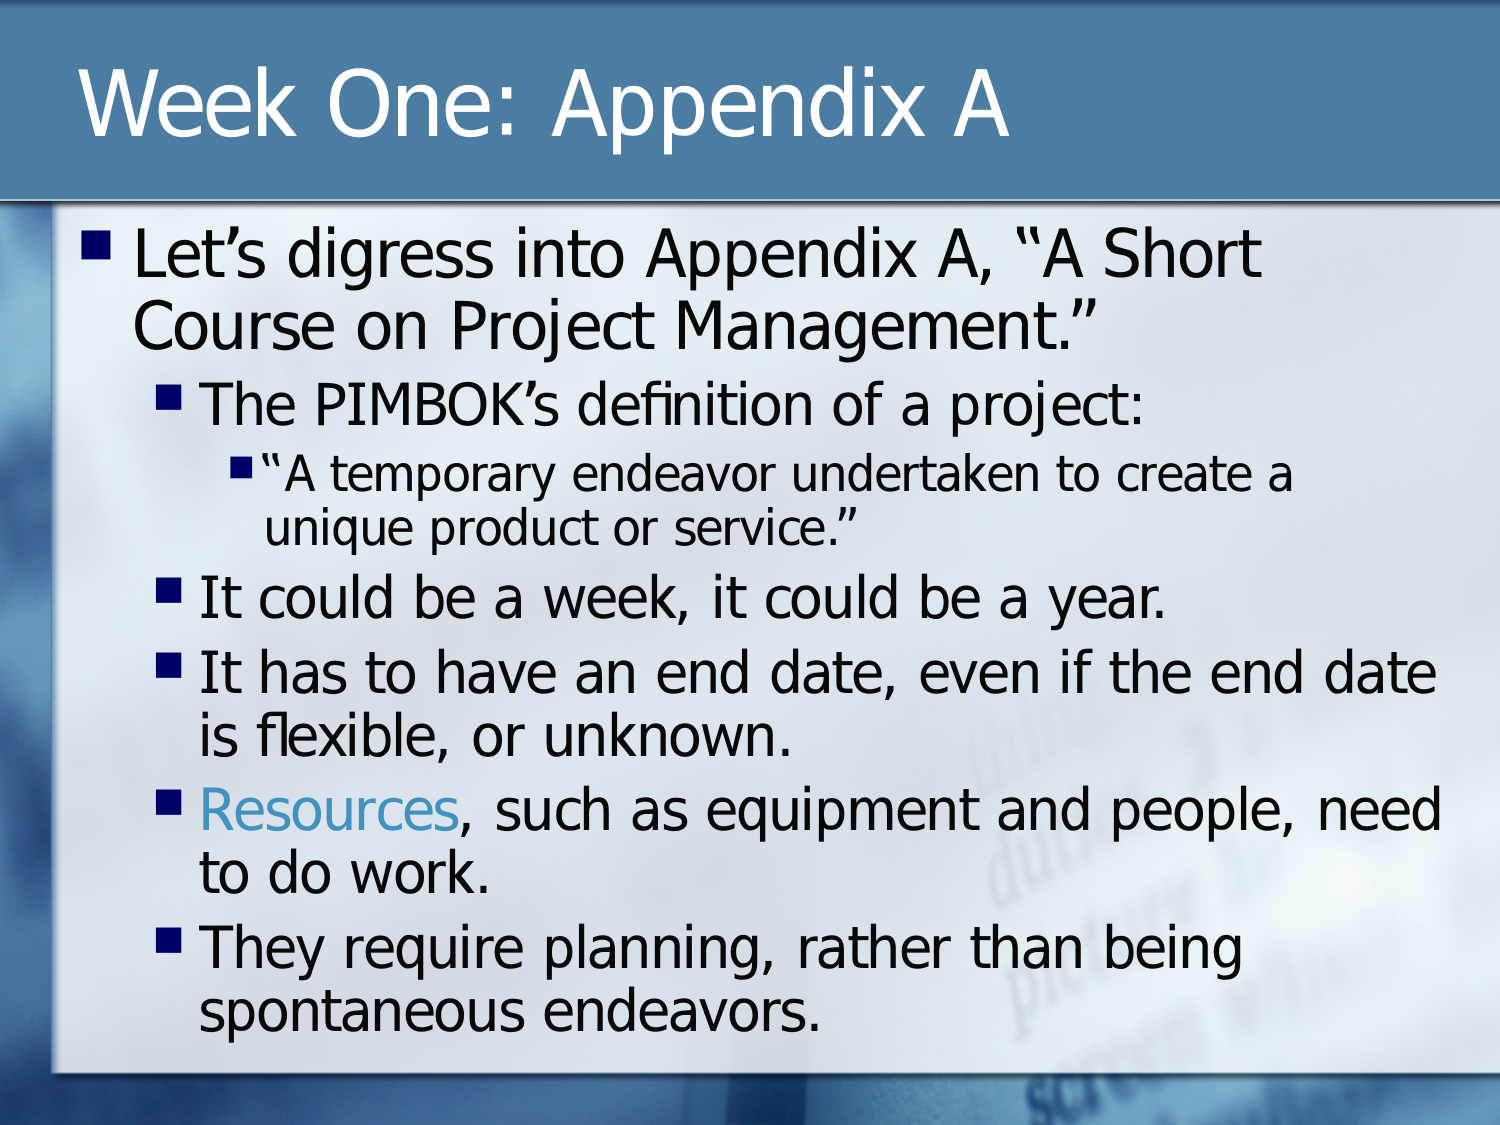

# Week One: Appendix A
Let’s digress into Appendix A, “A Short Course on Project Management.”
The PIMBOK’s definition of a project:
“A temporary endeavor undertaken to create a unique product or service.”
It could be a week, it could be a year.
It has to have an end date, even if the end date is flexible, or unknown.
Resources, such as equipment and people, need to do work.
They require planning, rather than being spontaneous endeavors.